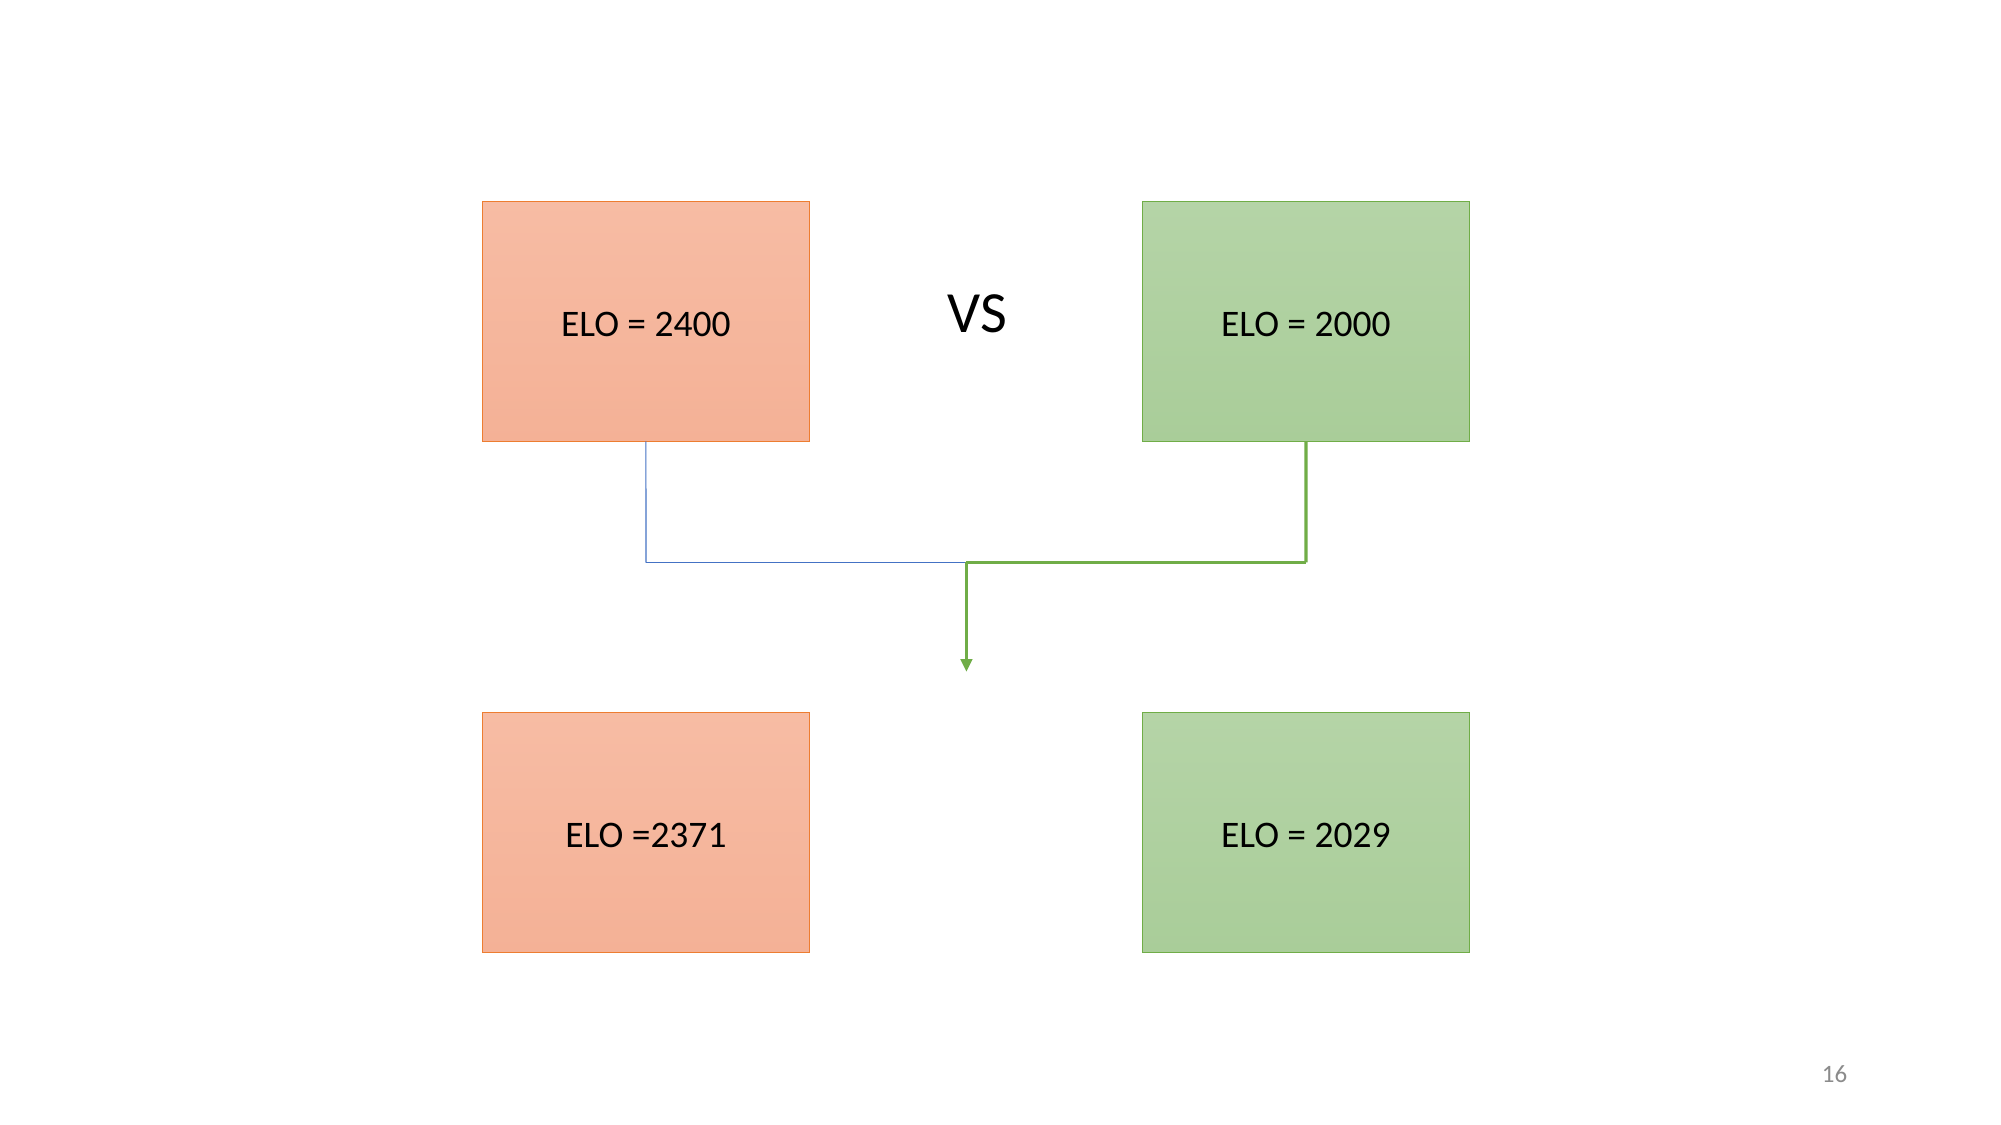

ELO = 2400
ELO = 2000
 VS
ELO =2371
ELO = 2029

16